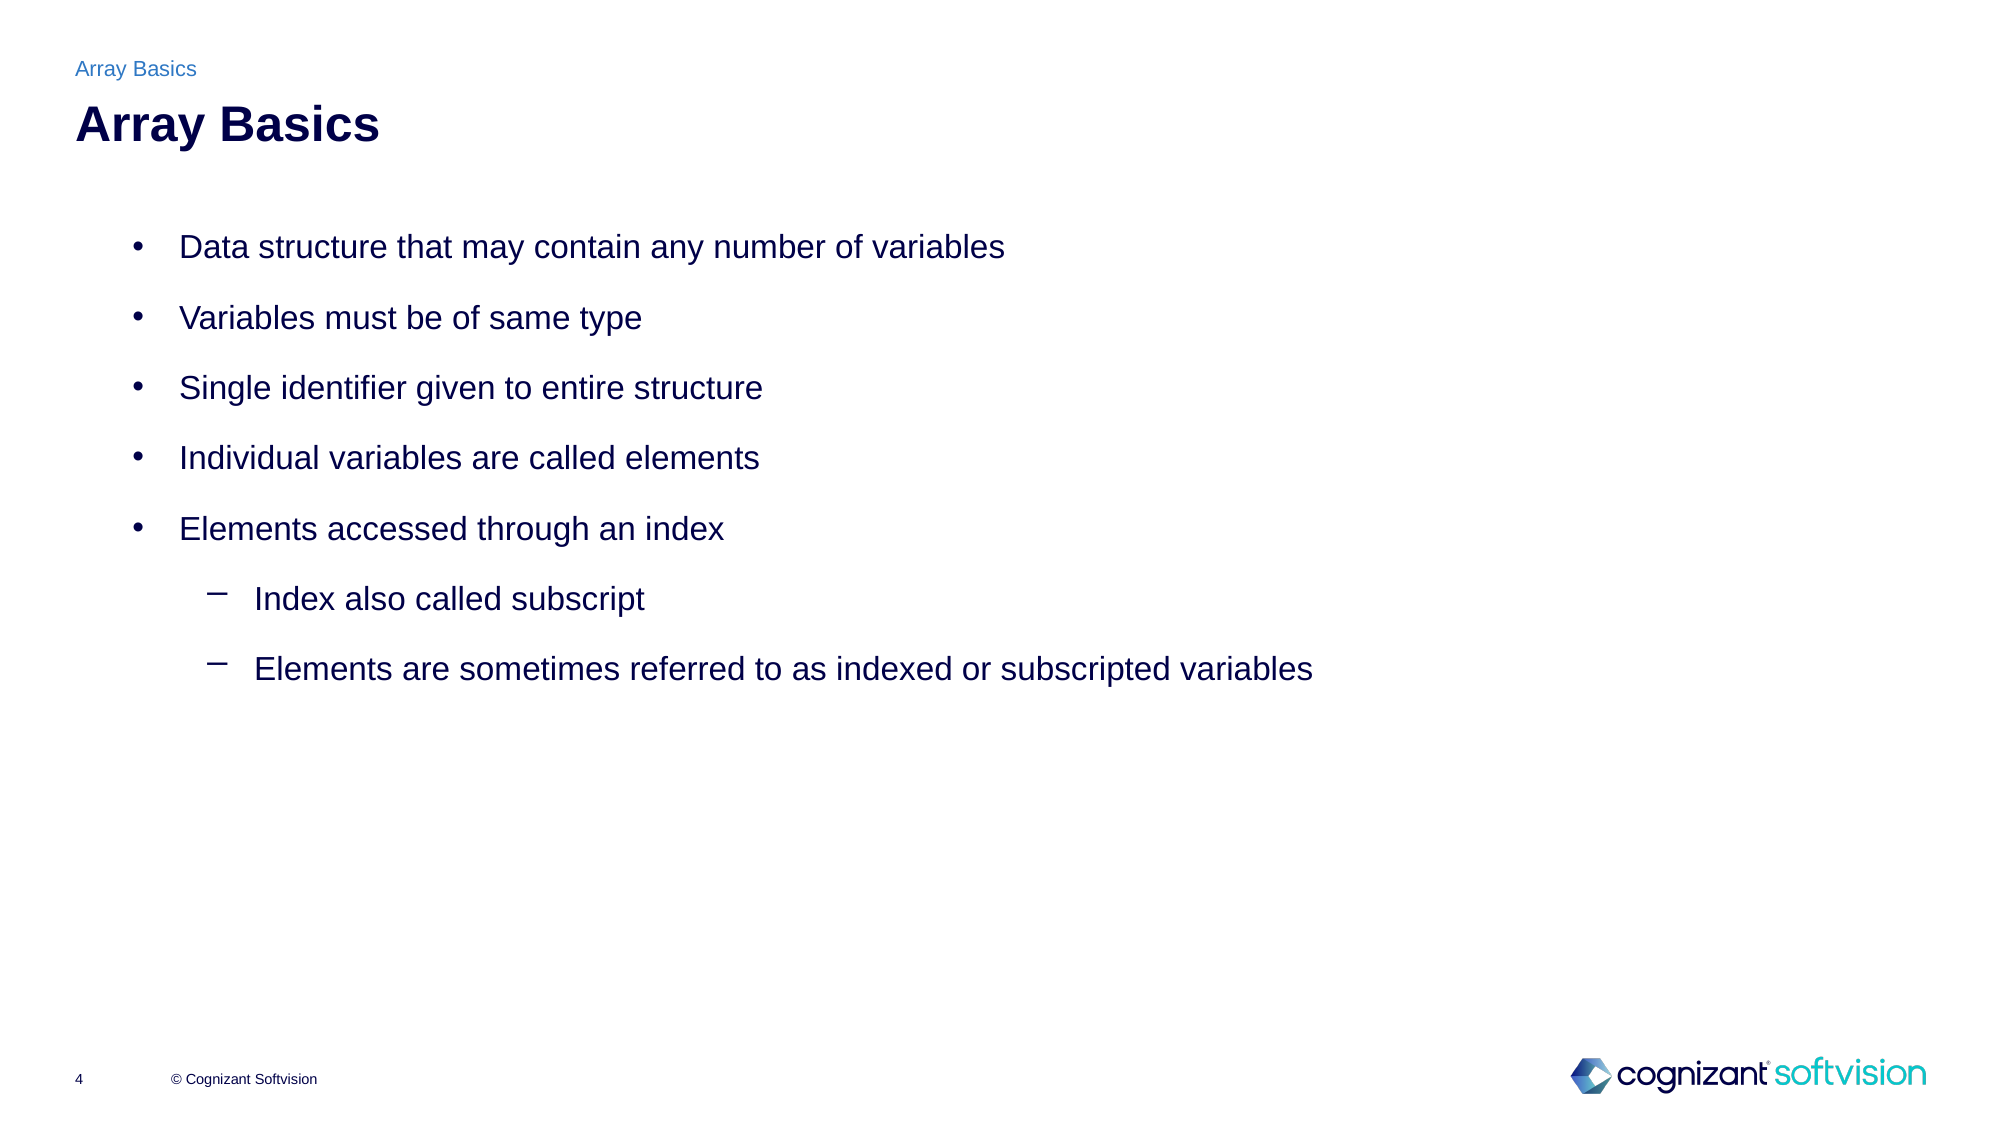

Array Basics
# Array Basics
Data structure that may contain any number of variables
Variables must be of same type
Single identifier given to entire structure
Individual variables are called elements
Elements accessed through an index
Index also called subscript
Elements are sometimes referred to as indexed or subscripted variables
© Cognizant Softvision
4